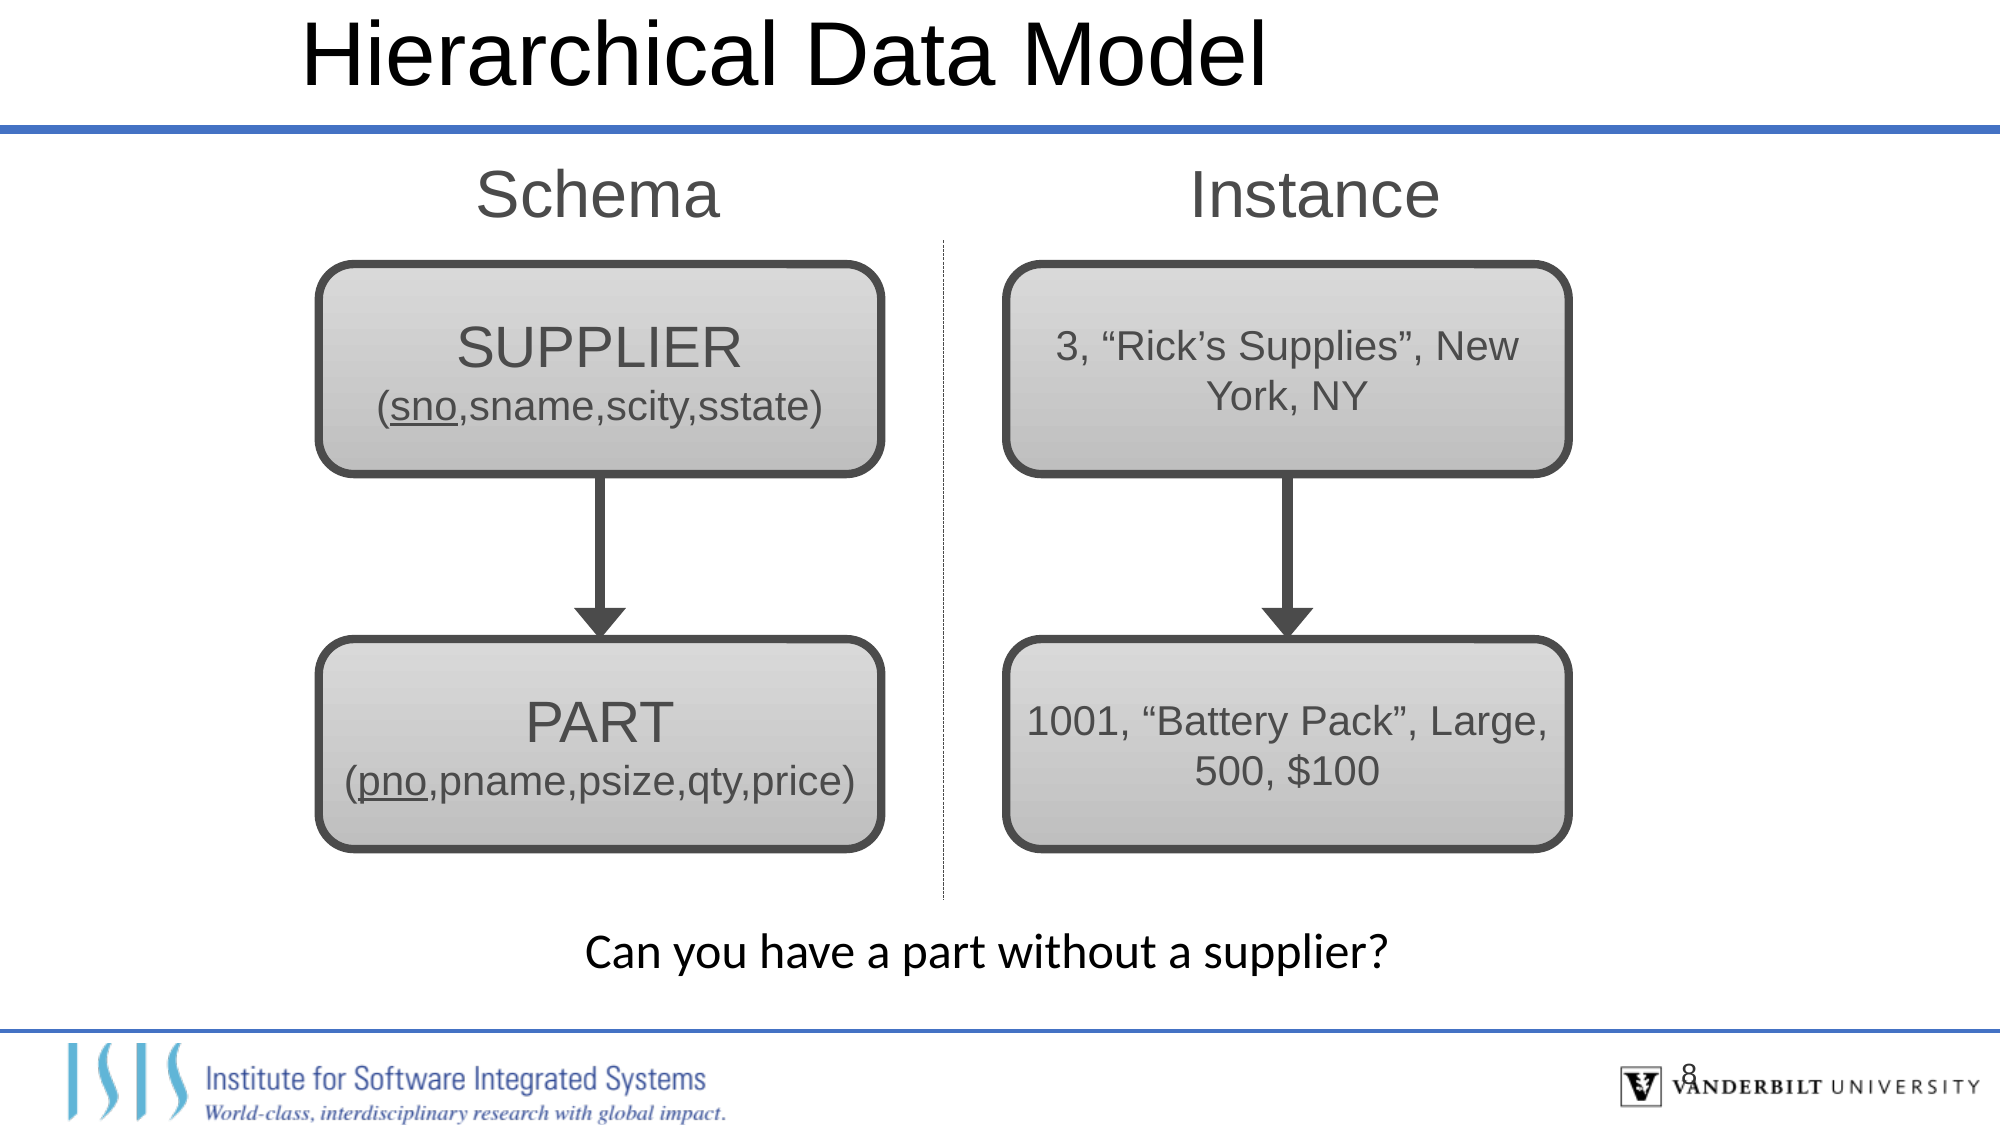

# Hierarchical Data Model
Schema
Instance
SUPPLIER
(sno,sname,scity,sstate)
PART
(pno,pname,psize,qty,price)
3, “Rick’s Supplies”, New York, NY
1001, “Battery Pack”, Large, 500, $100
Can you have a part without a supplier?
8